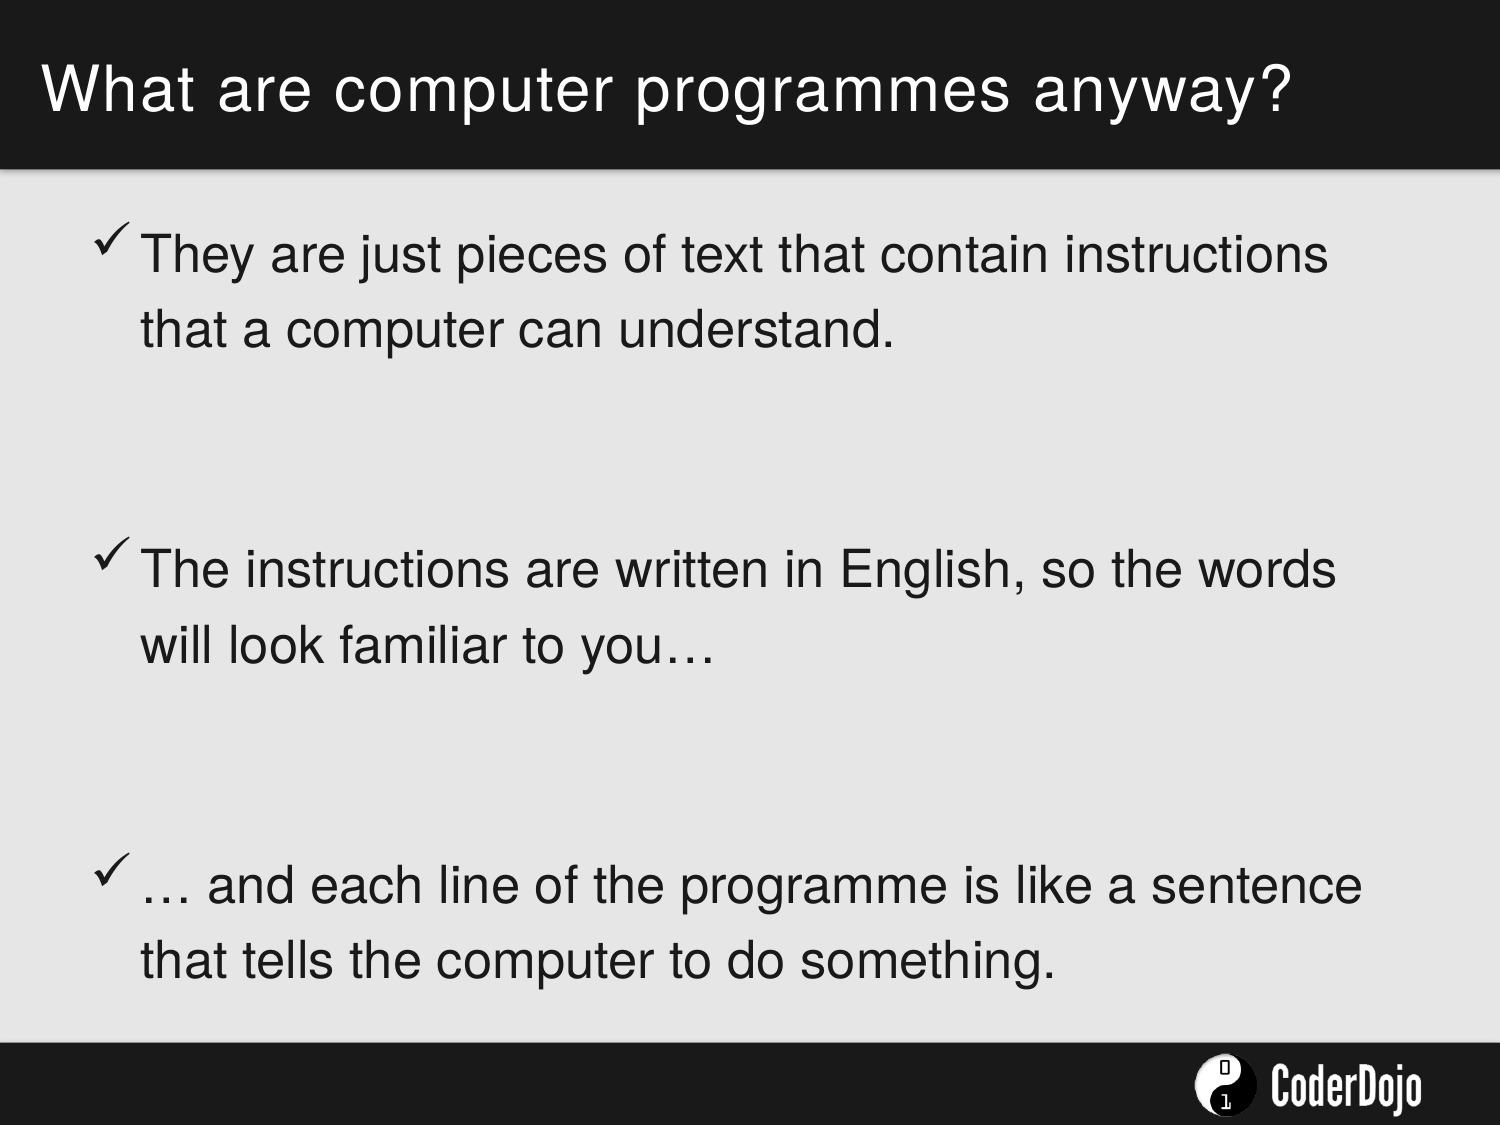

# What are computer programmes anyway?
They are just pieces of text that contain instructions that a computer can understand.

The instructions are written in English, so the words will look familiar to you…

… and each line of the programme is like a sentence that tells the computer to do something.